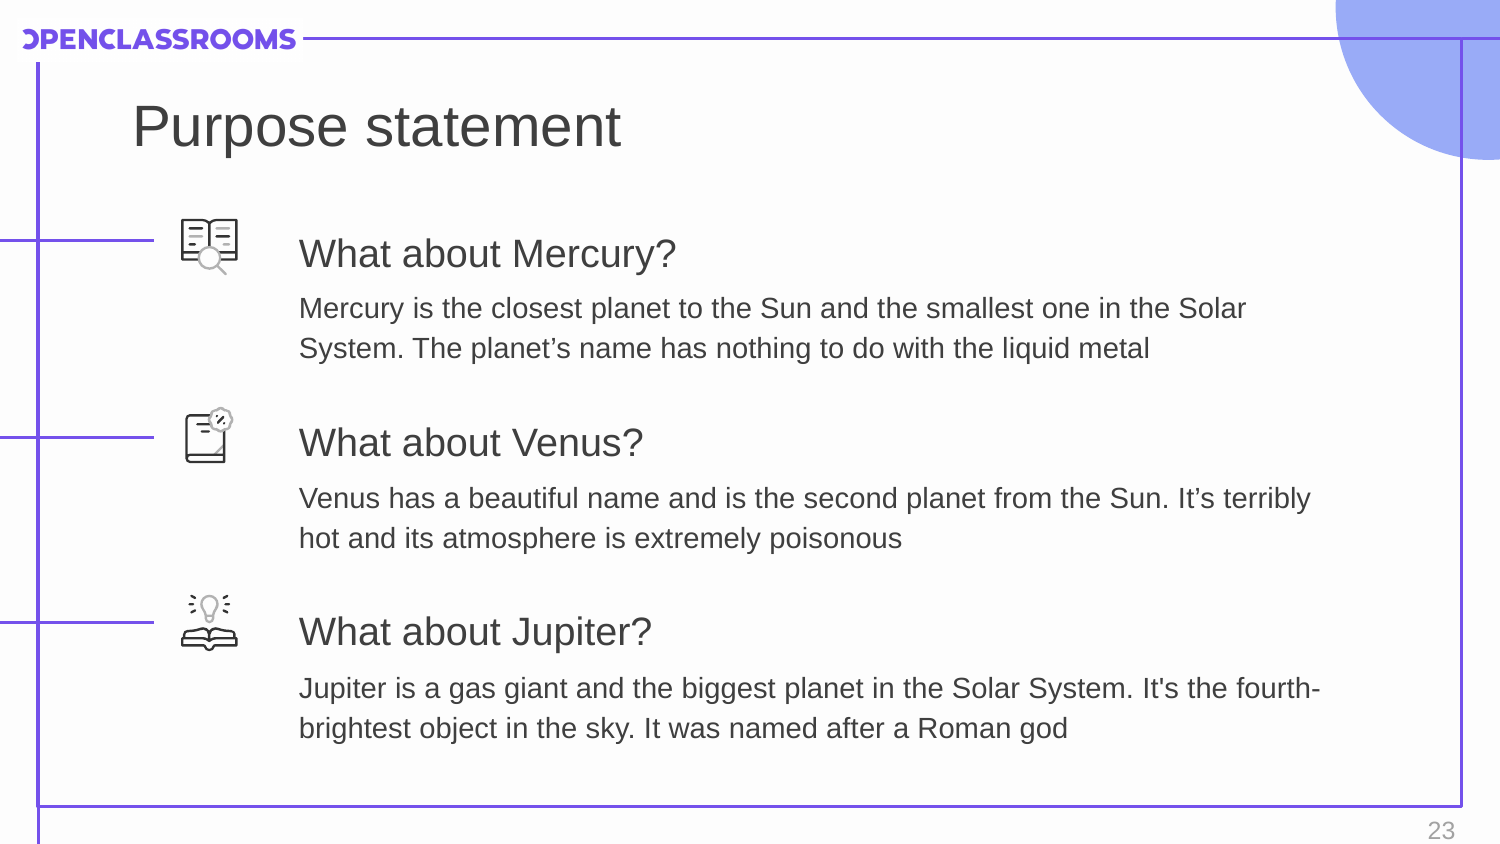

# Purpose statement
What about Mercury?

Mercury is the closest planet to the Sun and the smallest one in the Solar System. The planet’s name has nothing to do with the liquid metal
What about Venus?

Venus has a beautiful name and is the second planet from the Sun. It’s terribly hot and its atmosphere is extremely poisonous
What about Jupiter?

Jupiter is a gas giant and the biggest planet in the Solar System. It's the fourth-brightest object in the sky. It was named after a Roman god
23